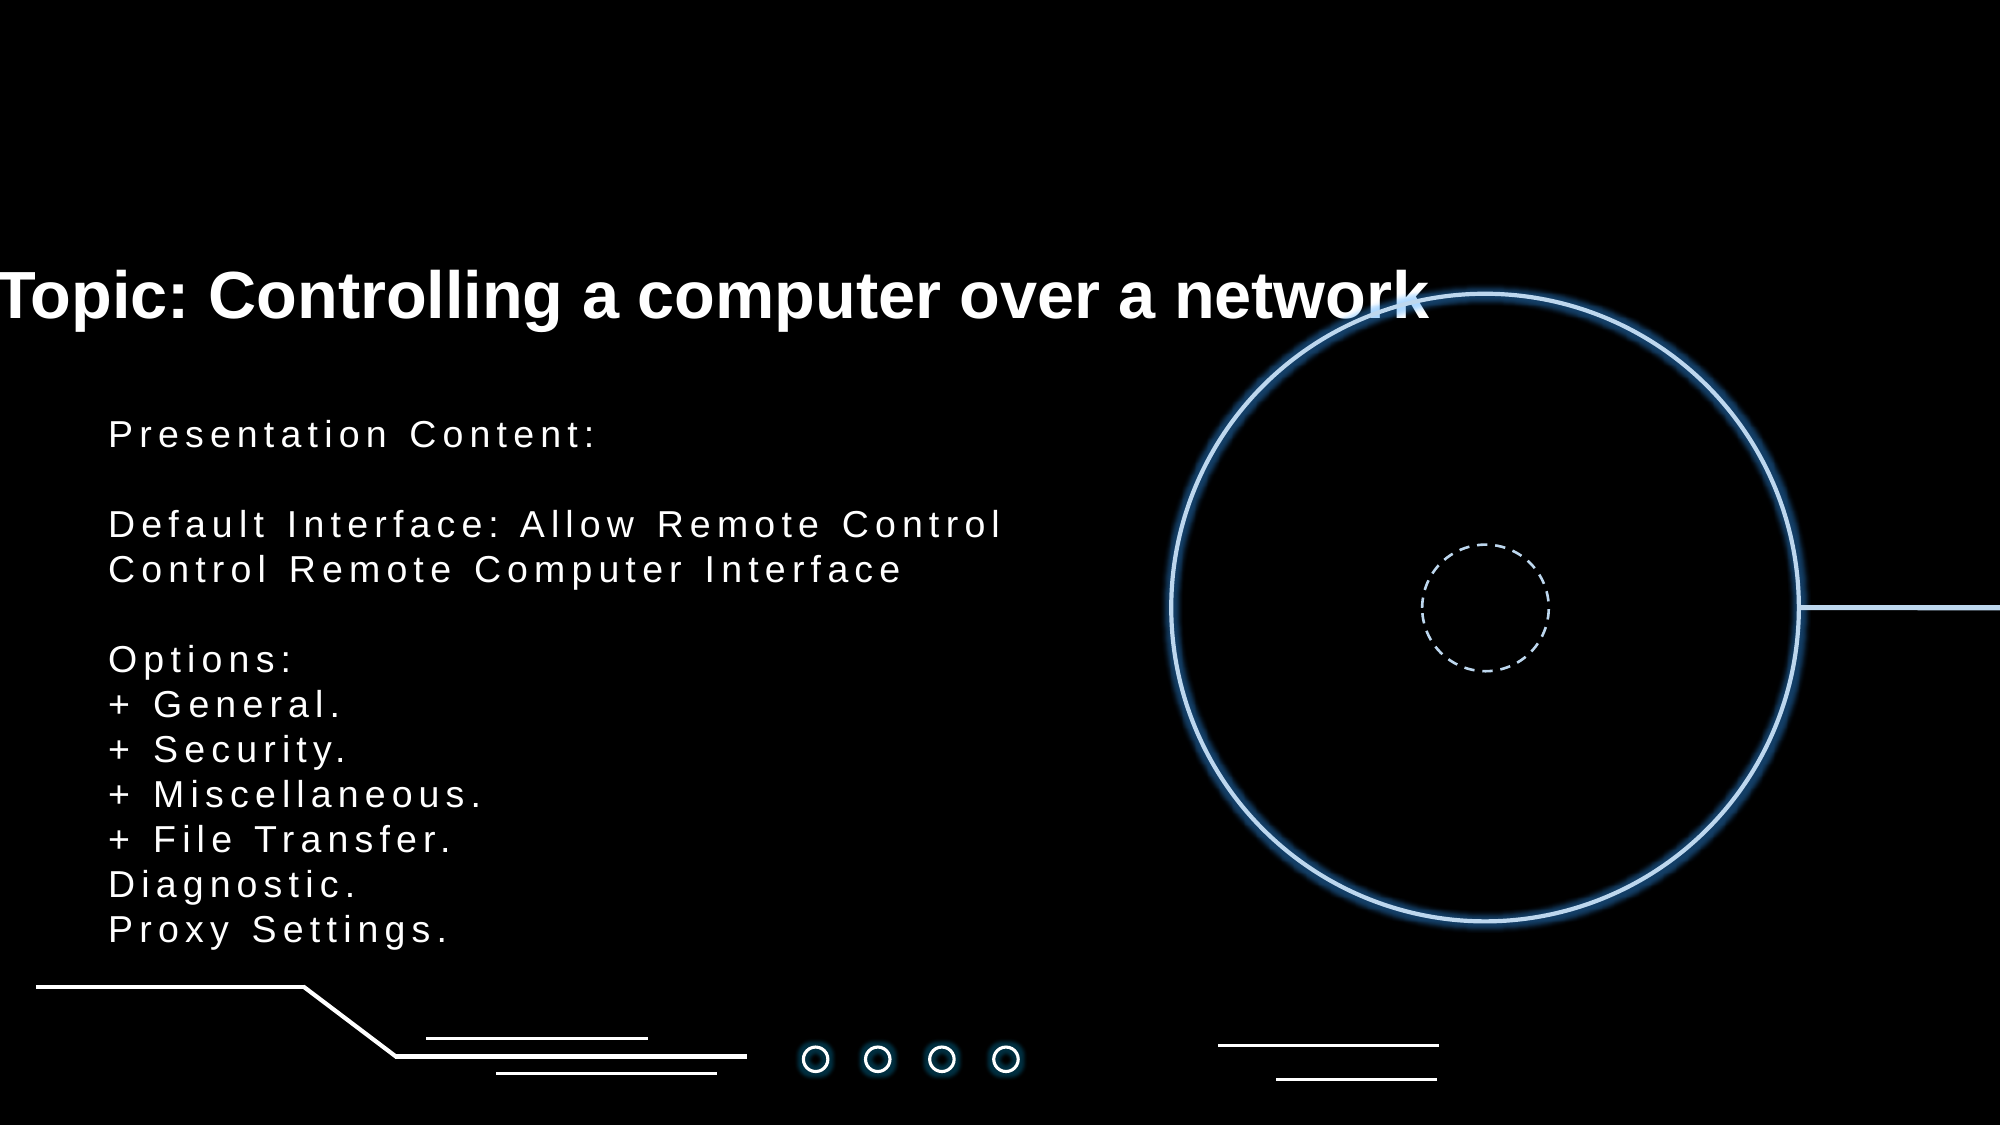

Topic: Controlling a computer over a network

Presentation Content:

Default Interface: Allow Remote Control
Control Remote Computer Interface

Options:
+ General.
+ Security.
+ Miscellaneous.
+ File Transfer.
Diagnostic.
Proxy Settings.